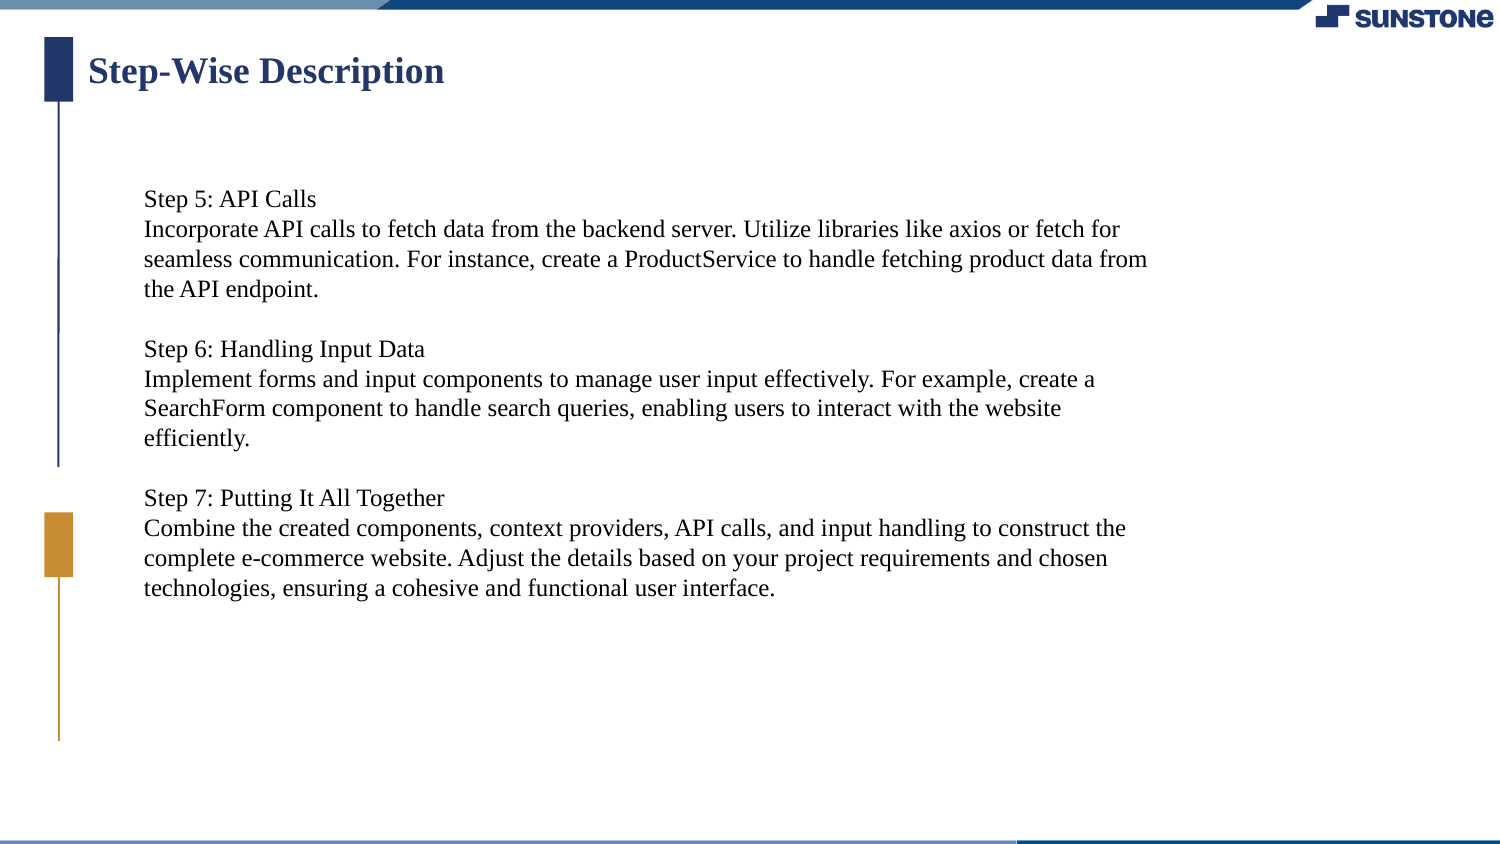

Step-Wise Description
Step 5: API Calls
Incorporate API calls to fetch data from the backend server. Utilize libraries like axios or fetch for seamless communication. For instance, create a ProductService to handle fetching product data from the API endpoint.

Step 6: Handling Input Data
Implement forms and input components to manage user input effectively. For example, create a SearchForm component to handle search queries, enabling users to interact with the website efficiently.

Step 7: Putting It All Together
Combine the created components, context providers, API calls, and input handling to construct the complete e-commerce website. Adjust the details based on your project requirements and chosen technologies, ensuring a cohesive and functional user interface.